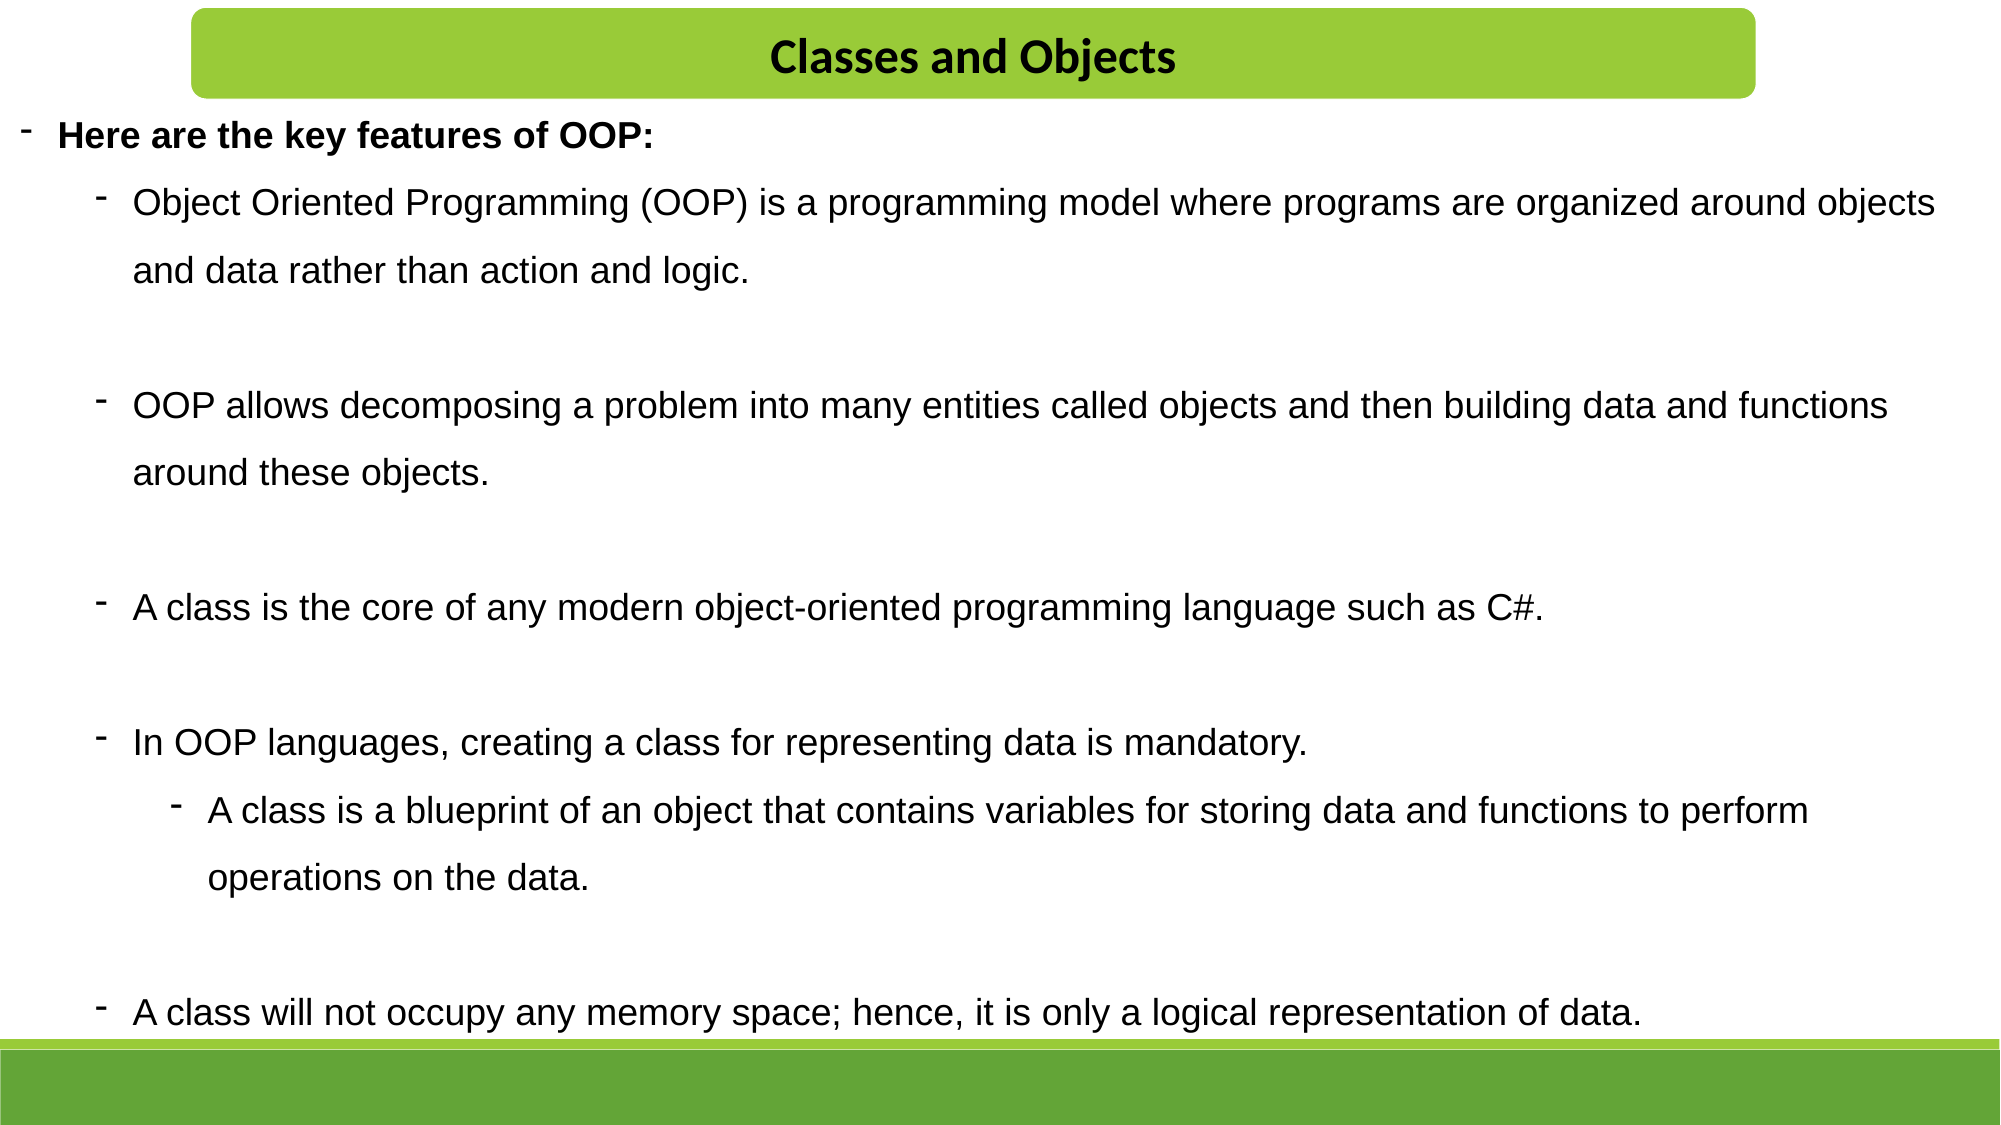

Classes and Objects
Here are the key features of OOP:
Object Oriented Programming (OOP) is a programming model where programs are organized around objects and data rather than action and logic.

OOP allows decomposing a problem into many entities called objects and then building data and functions around these objects.

A class is the core of any modern object-oriented programming language such as C#.

In OOP languages, creating a class for representing data is mandatory.
A class is a blueprint of an object that contains variables for storing data and functions to perform operations on the data.

A class will not occupy any memory space; hence, it is only a logical representation of data.